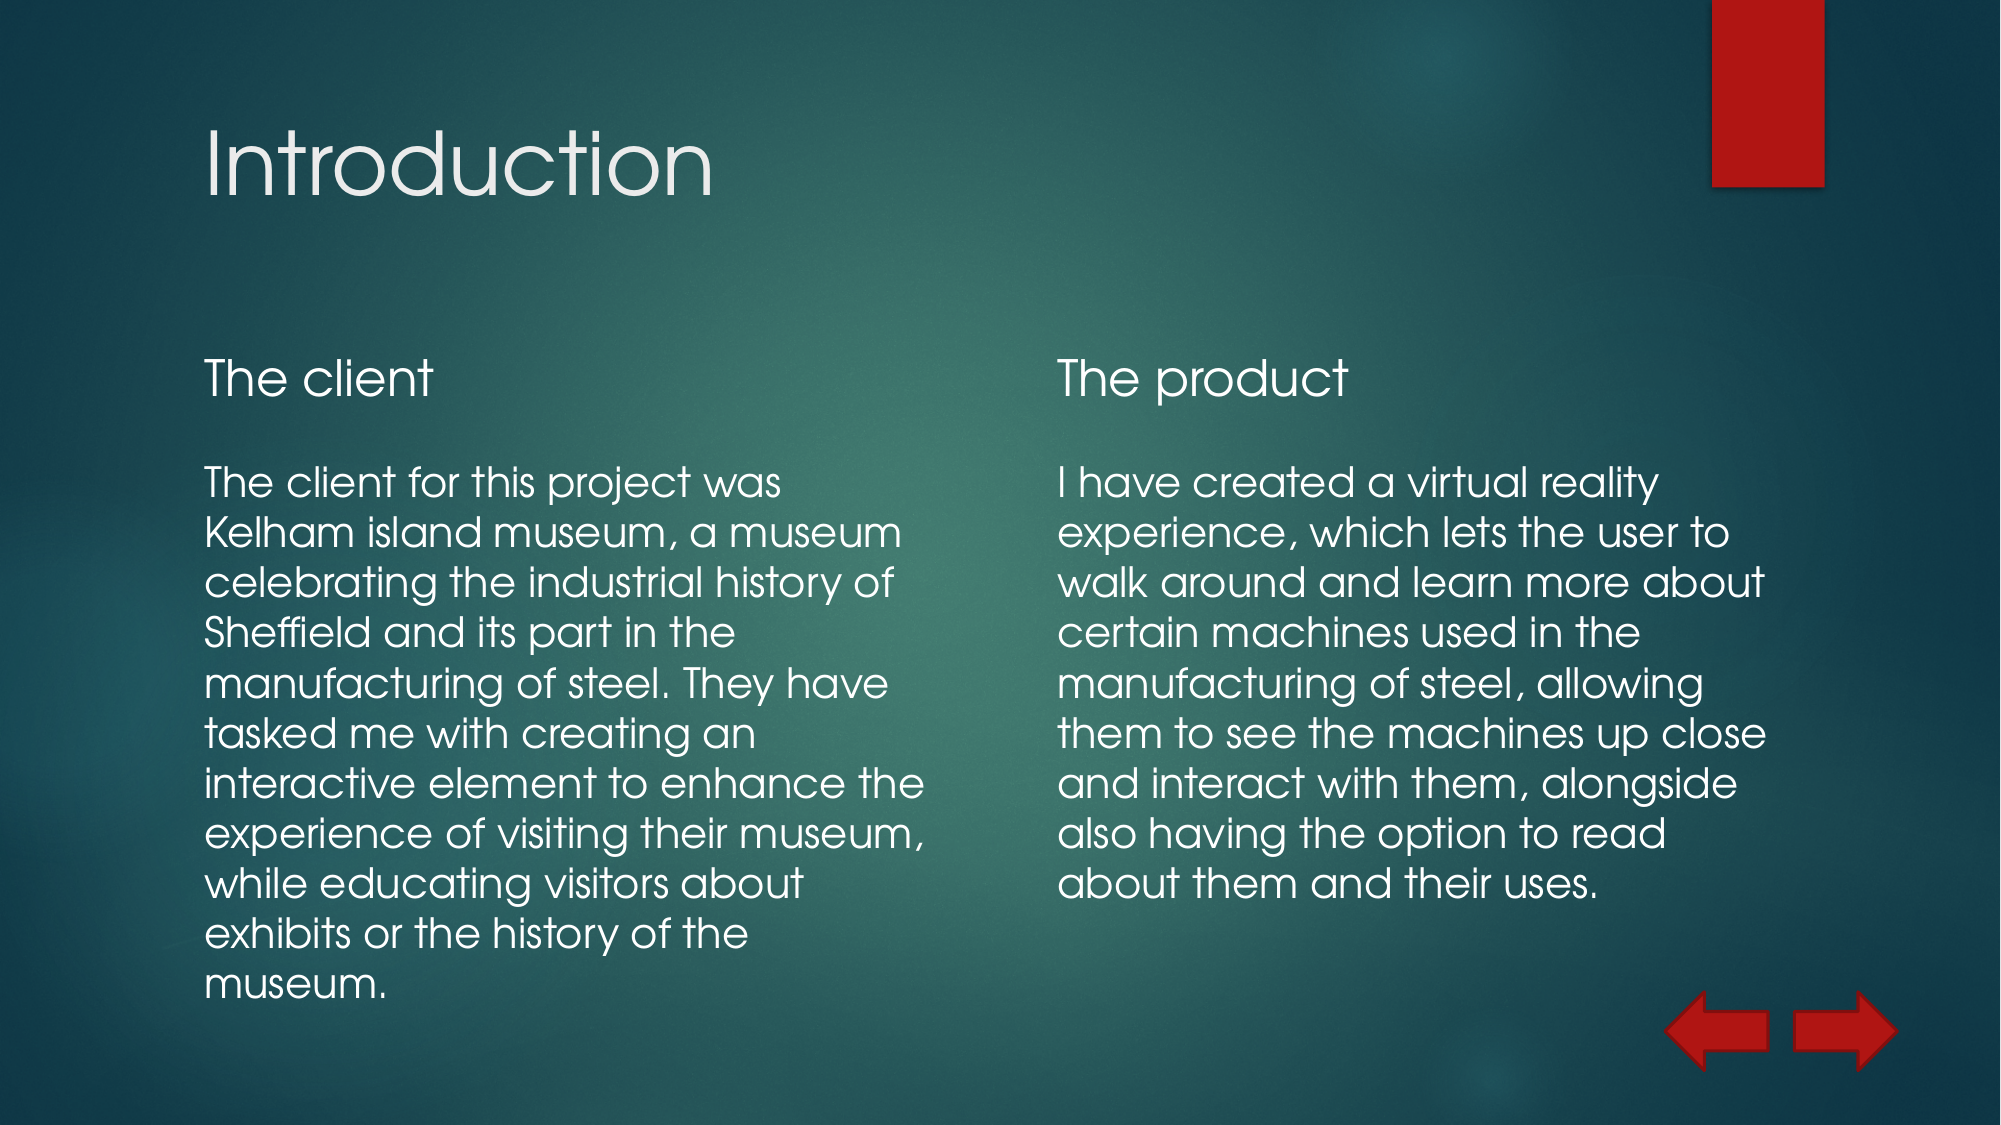

# Introduction
The product

I have created a virtual reality experience, which lets the user to walk around and learn more about certain machines used in the manufacturing of steel, allowing them to see the machines up close and interact with them, alongside also having the option to read about them and their uses.

The client

The client for this project was Kelham island museum, a museum celebrating the industrial history of Sheffield and its part in the manufacturing of steel. They have tasked me with creating an interactive element to enhance the experience of visiting their museum, while educating visitors about exhibits or the history of the museum.